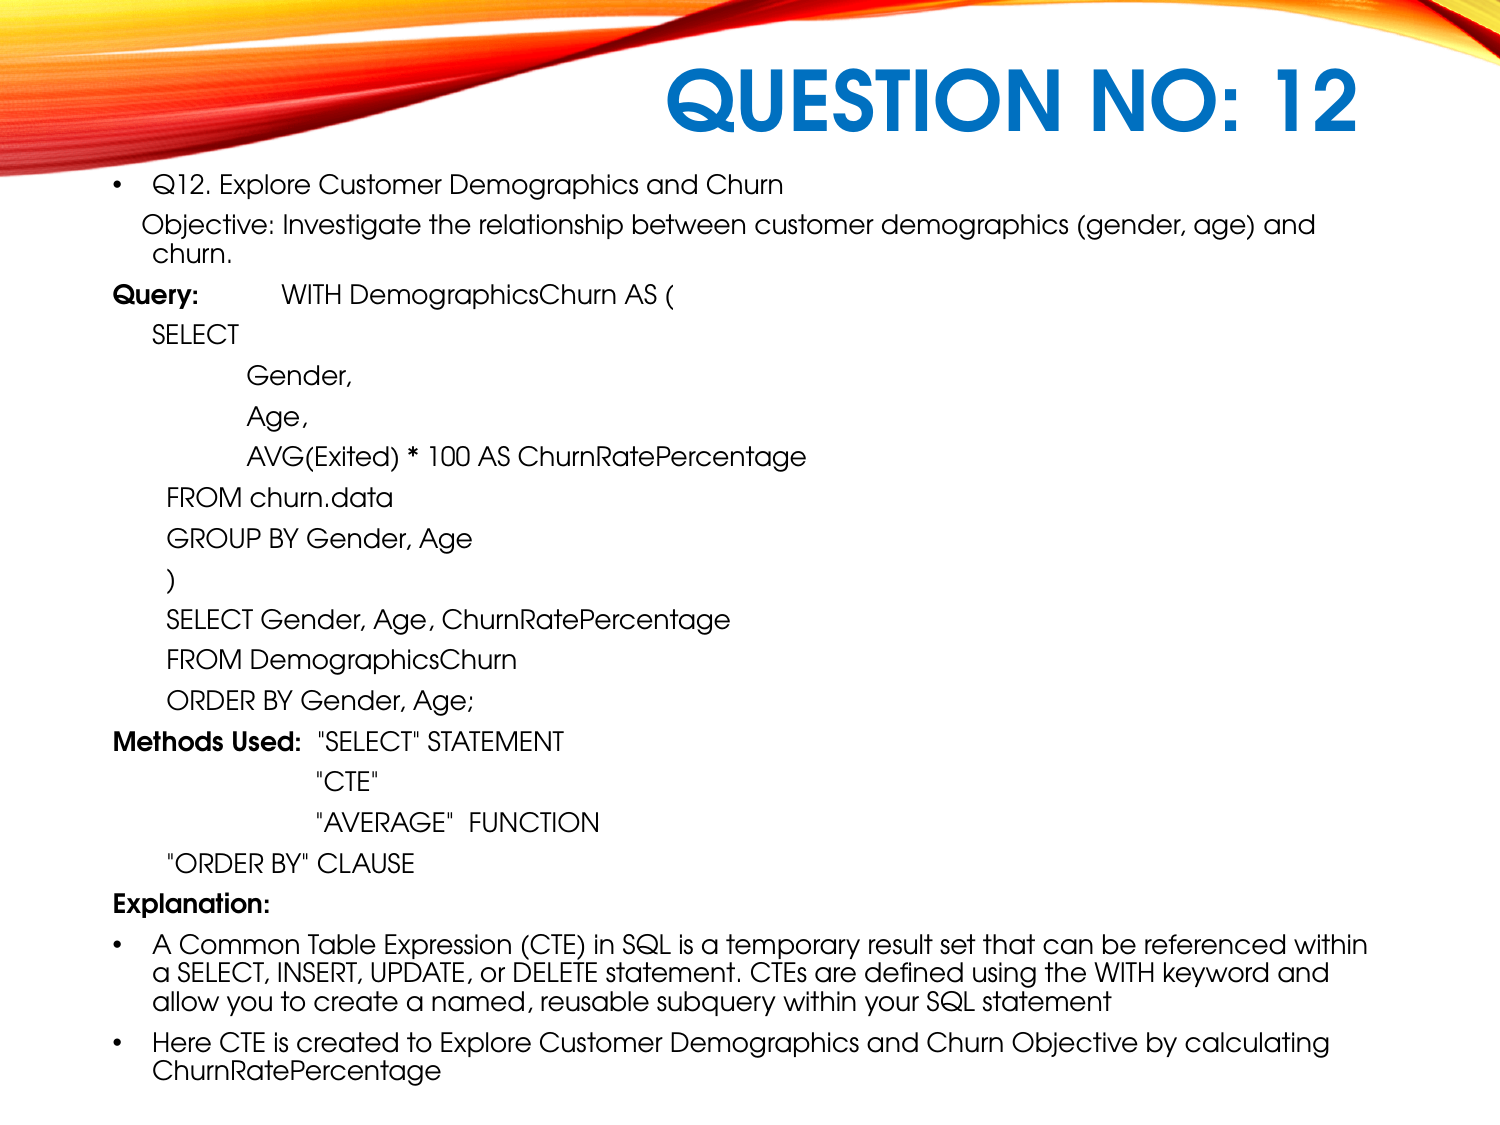

# QUESTION NO: 12
Q12. Explore Customer Demographics and Churn
    Objective: Investigate the relationship between customer demographics (gender, age) and churn.
Query:           WITH DemographicsChurn AS (
		SELECT
		 	 Gender,
		 	 Age,
		 	 AVG(Exited) * 100 AS ChurnRatePercentage
		  FROM churn.data
		  GROUP BY Gender, Age
		  )
		  SELECT Gender, Age, ChurnRatePercentage
		  FROM DemographicsChurn
		  ORDER BY Gender, Age;
Methods Used:  "SELECT" STATEMENT
                            "CTE"
                            "AVERAGE"  FUNCTION
				  "ORDER BY" CLAUSE
Explanation:
A Common Table Expression (CTE) in SQL is a temporary result set that can be referenced within a SELECT, INSERT, UPDATE, or DELETE statement. CTEs are defined using the WITH keyword and allow you to create a named, reusable subquery within your SQL statement
Here CTE is created to Explore Customer Demographics and Churn Objective by calculating ChurnRatePercentage